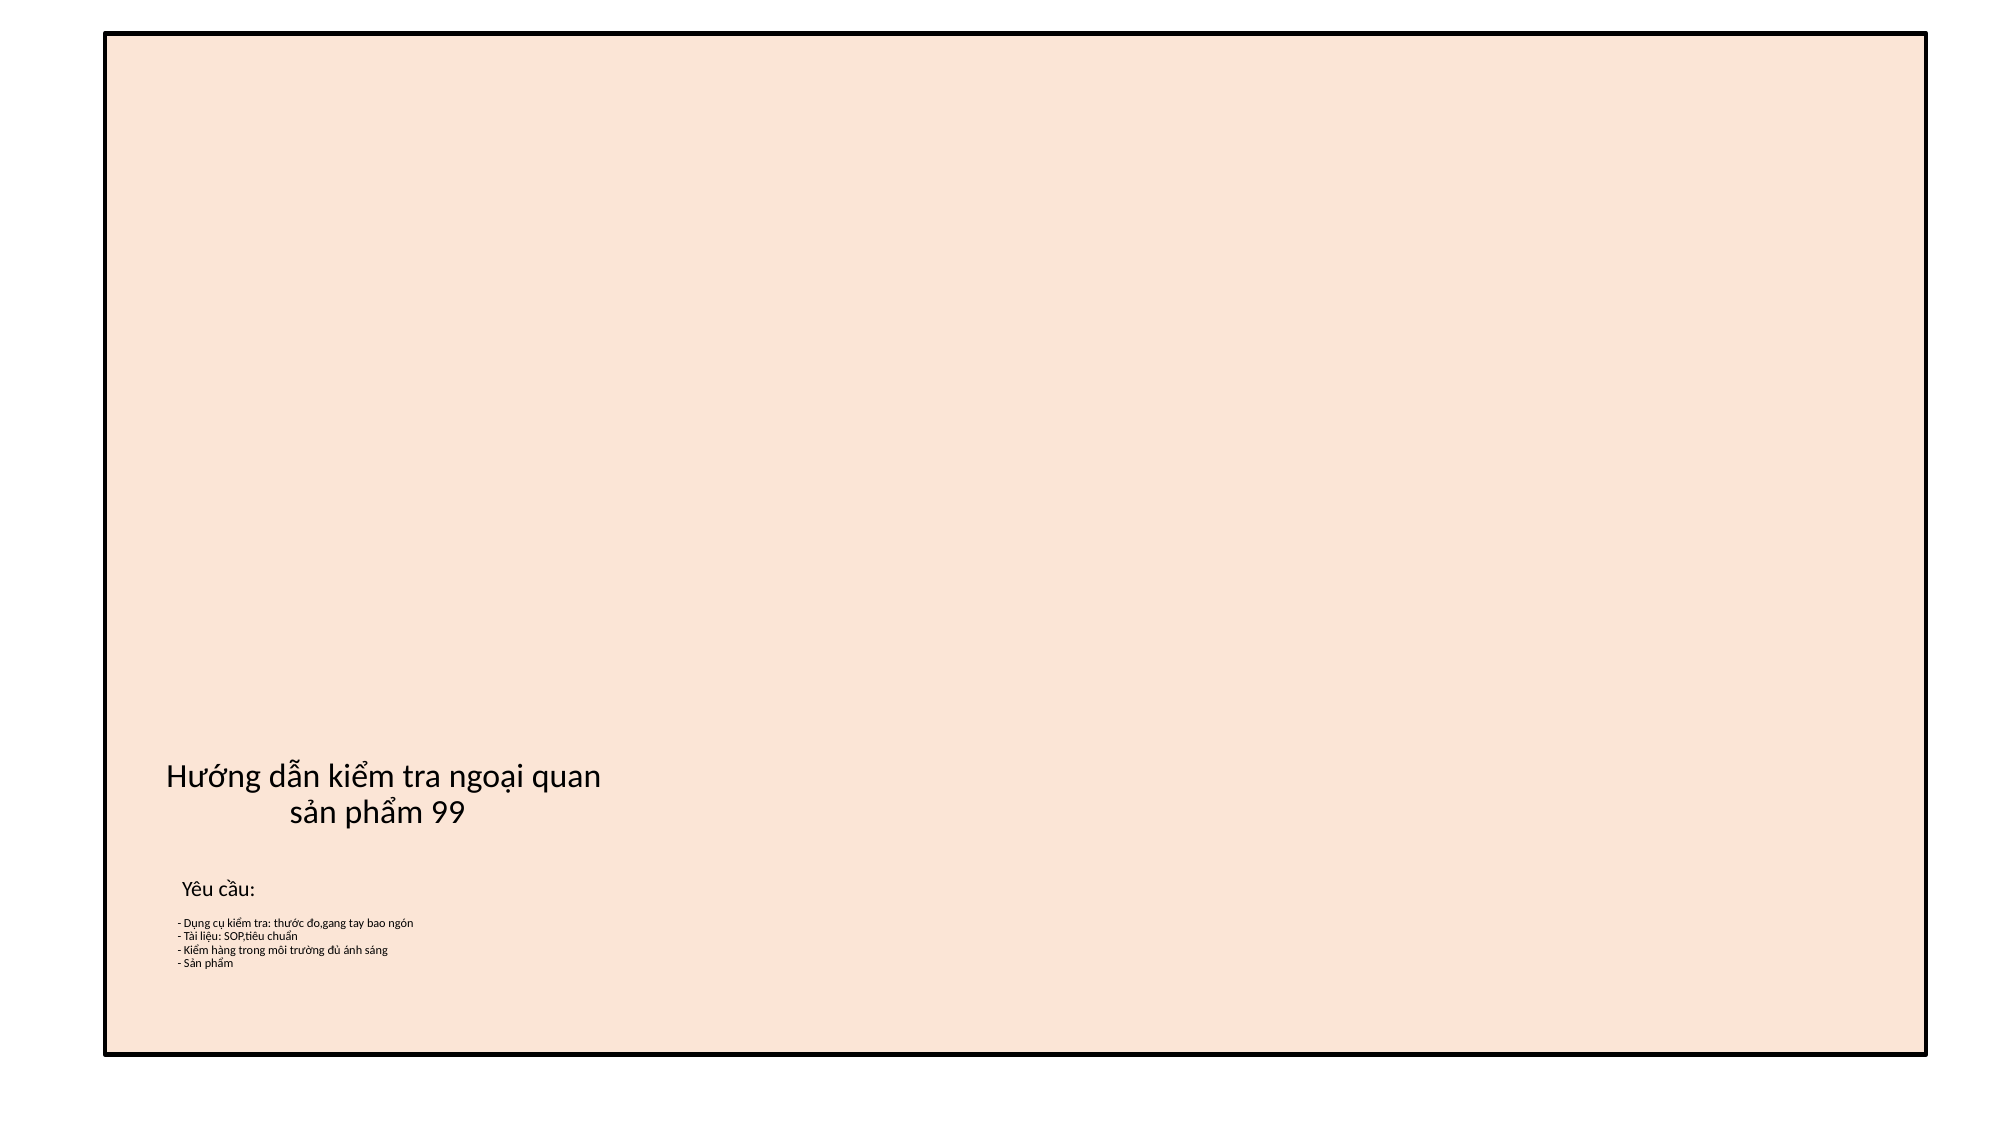

# Hướng dẫn kiểm tra ngoại quan sản phẩm 99 Yêu cầu: - Dụng cụ kiểm tra: thước đo,gang tay bao ngón - Tài liệu: SOP,tiêu chuẩn - Kiểm hàng trong môi trường đủ ánh sáng - Sản phẩm